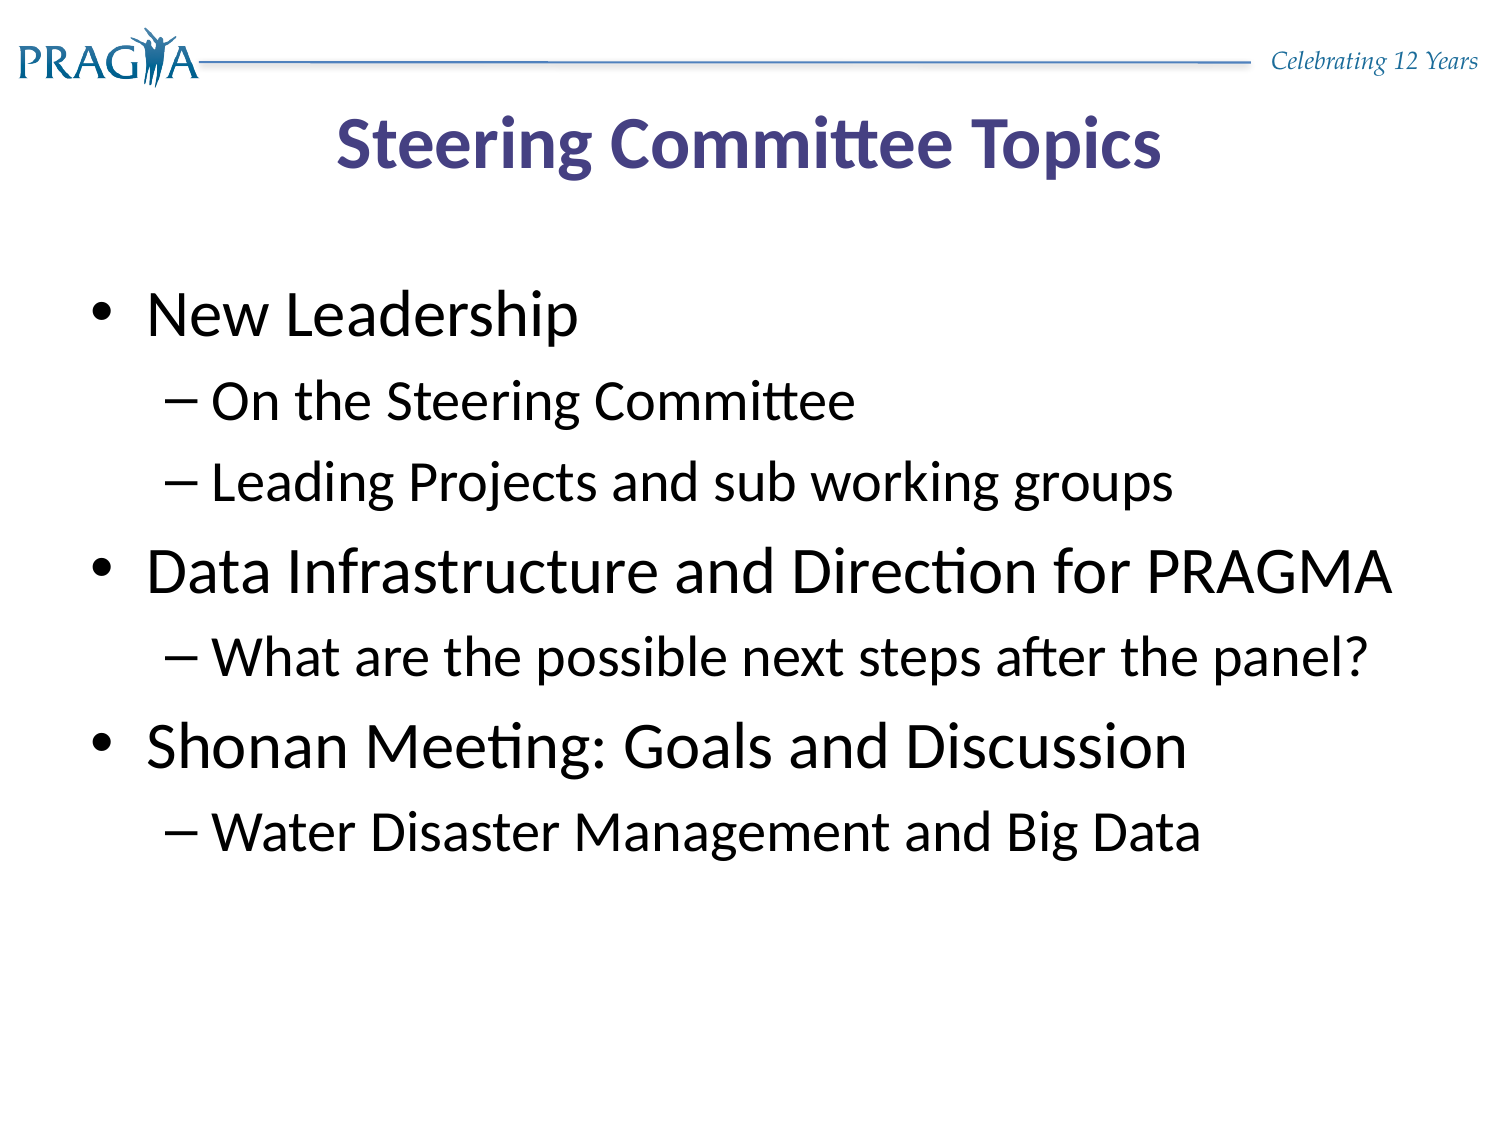

# Steering Committee Topics
New Leadership
On the Steering Committee
Leading Projects and sub working groups
Data Infrastructure and Direction for PRAGMA
What are the possible next steps after the panel?
Shonan Meeting: Goals and Discussion
Water Disaster Management and Big Data